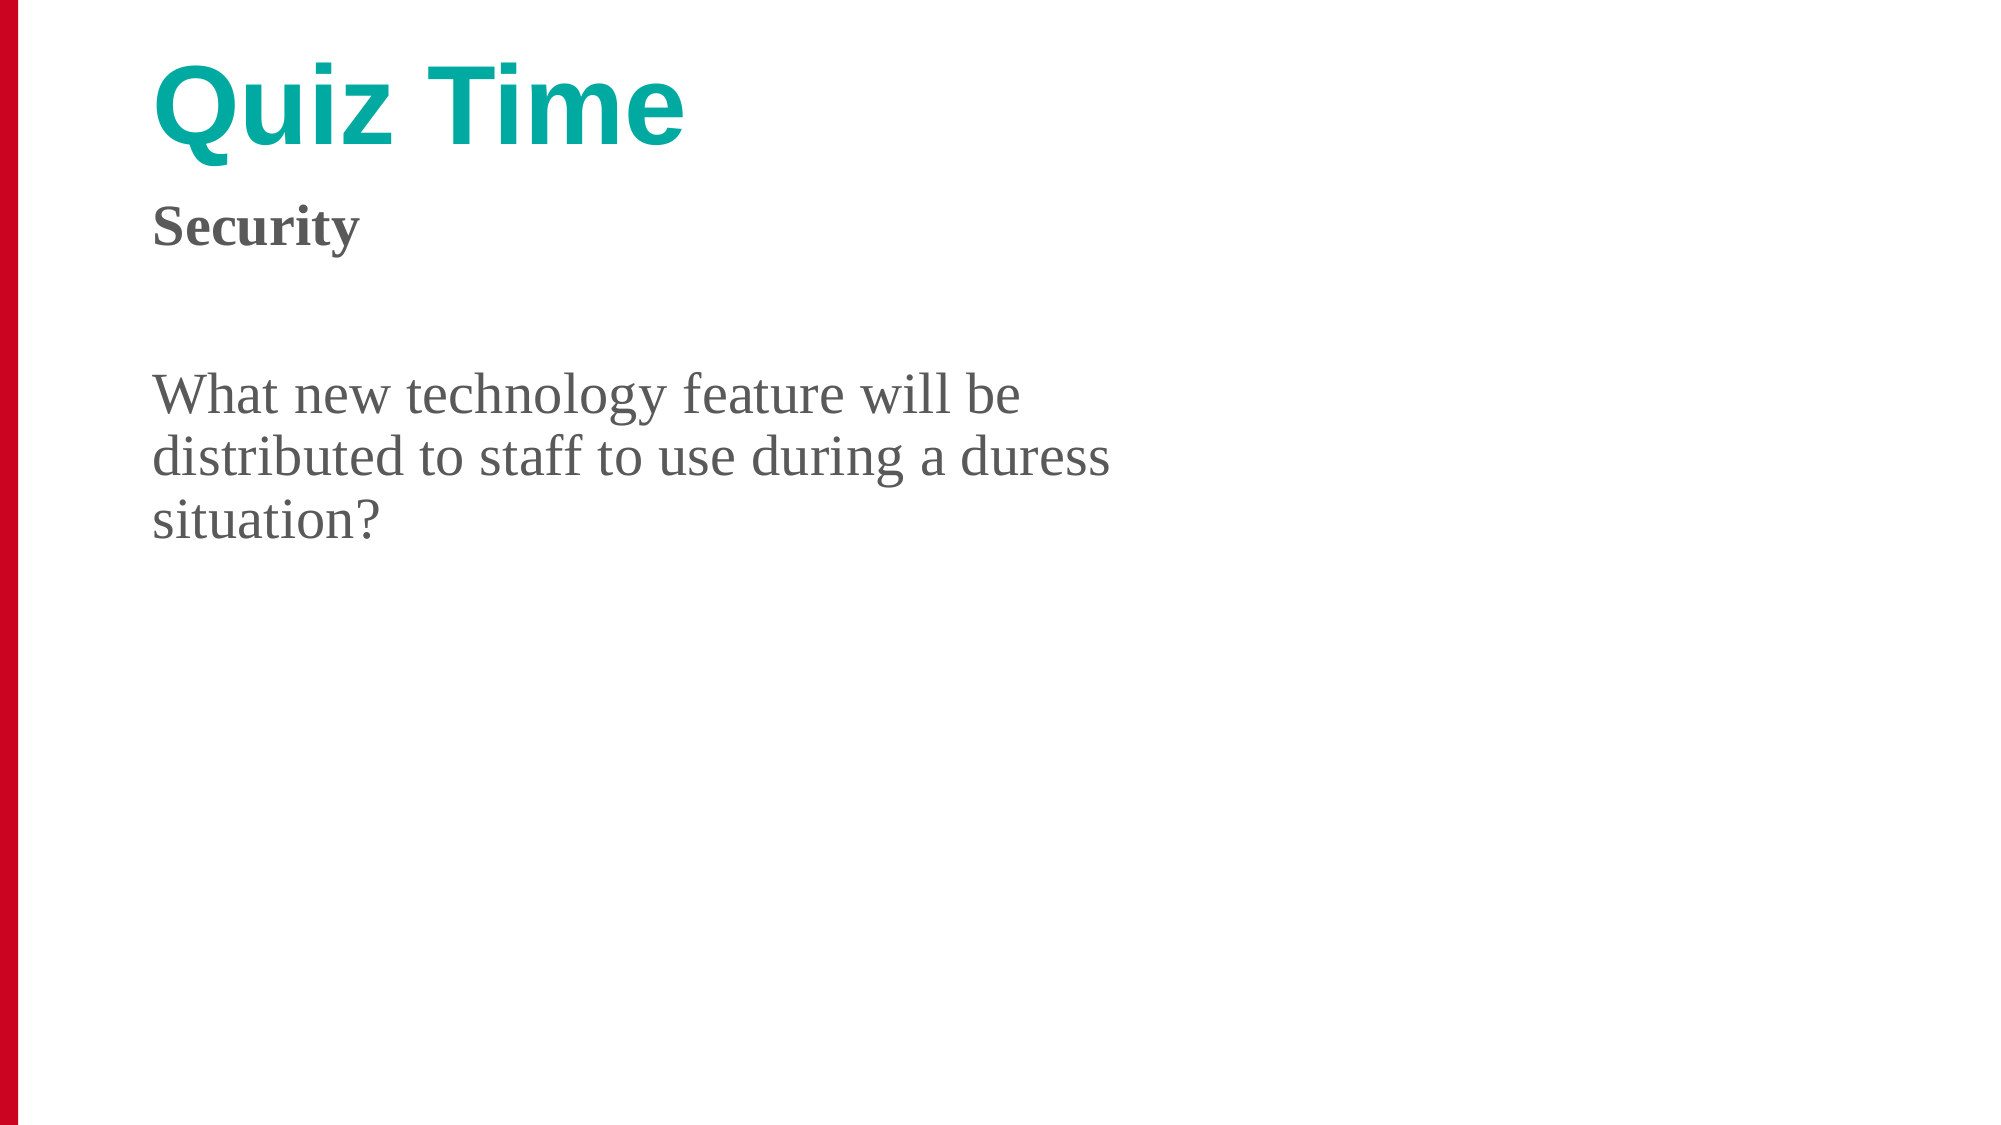

# Quiz Time
Security

What new technology feature will be distributed to staff to use during a duress situation?